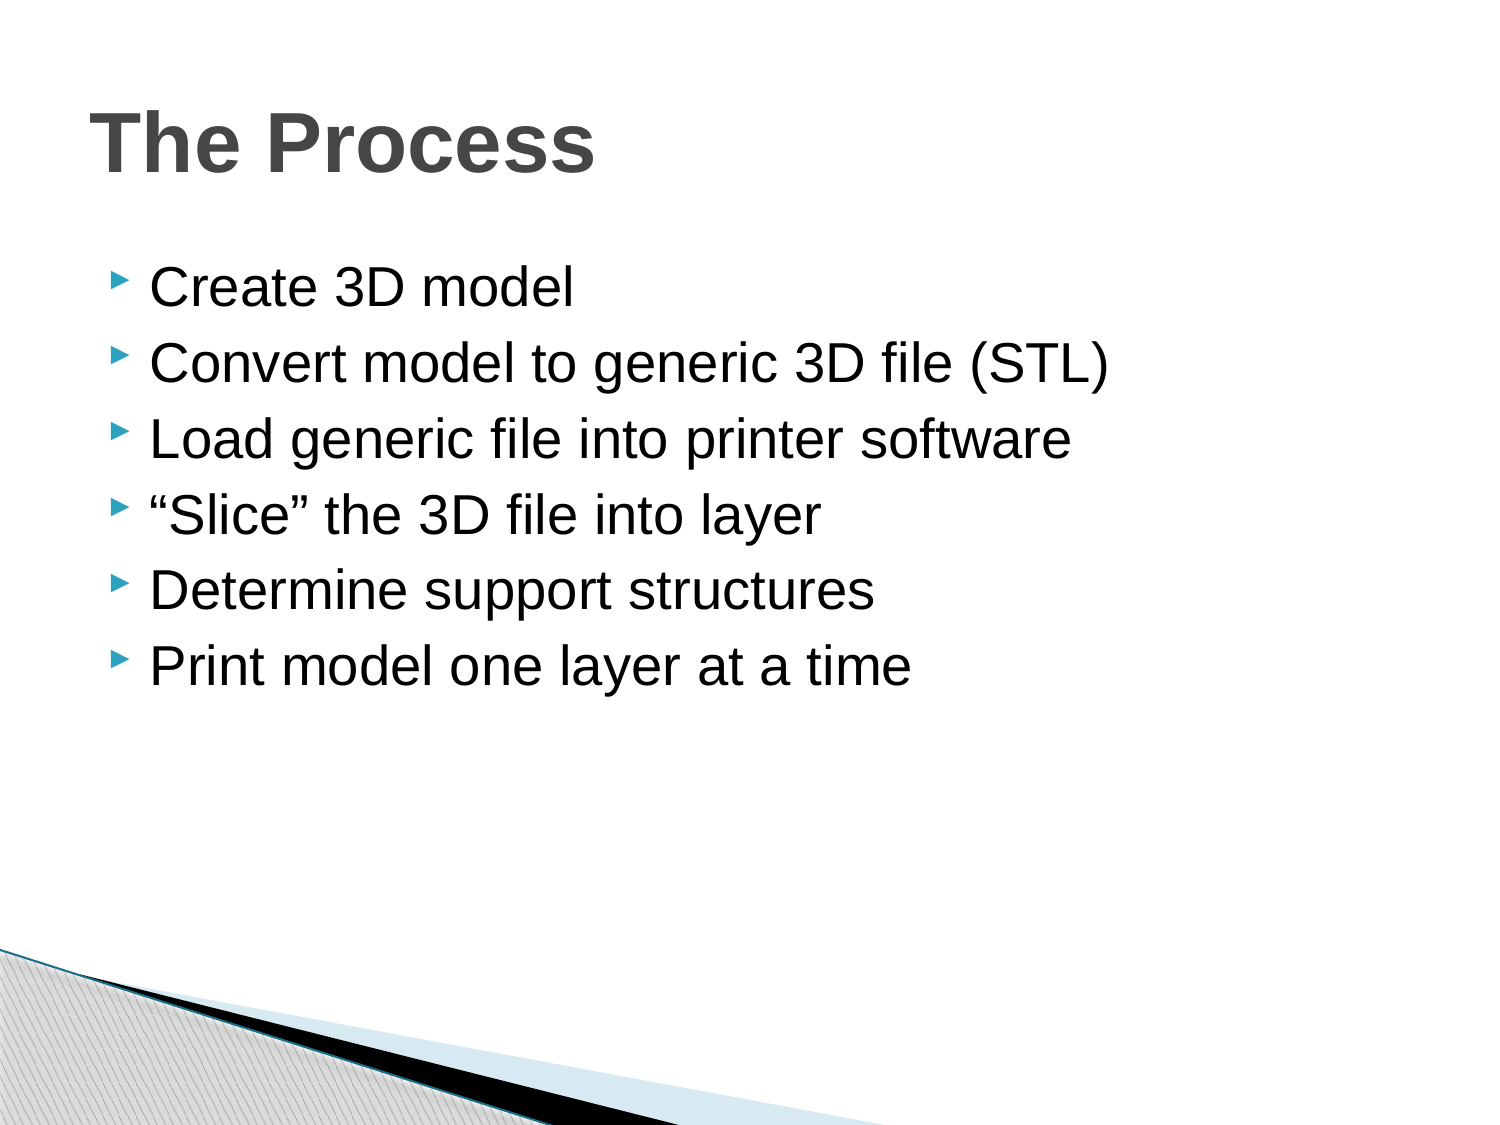

# The Process
Create 3D model
Convert model to generic 3D file (STL)
Load generic file into printer software
“Slice” the 3D file into layer
Determine support structures
Print model one layer at a time